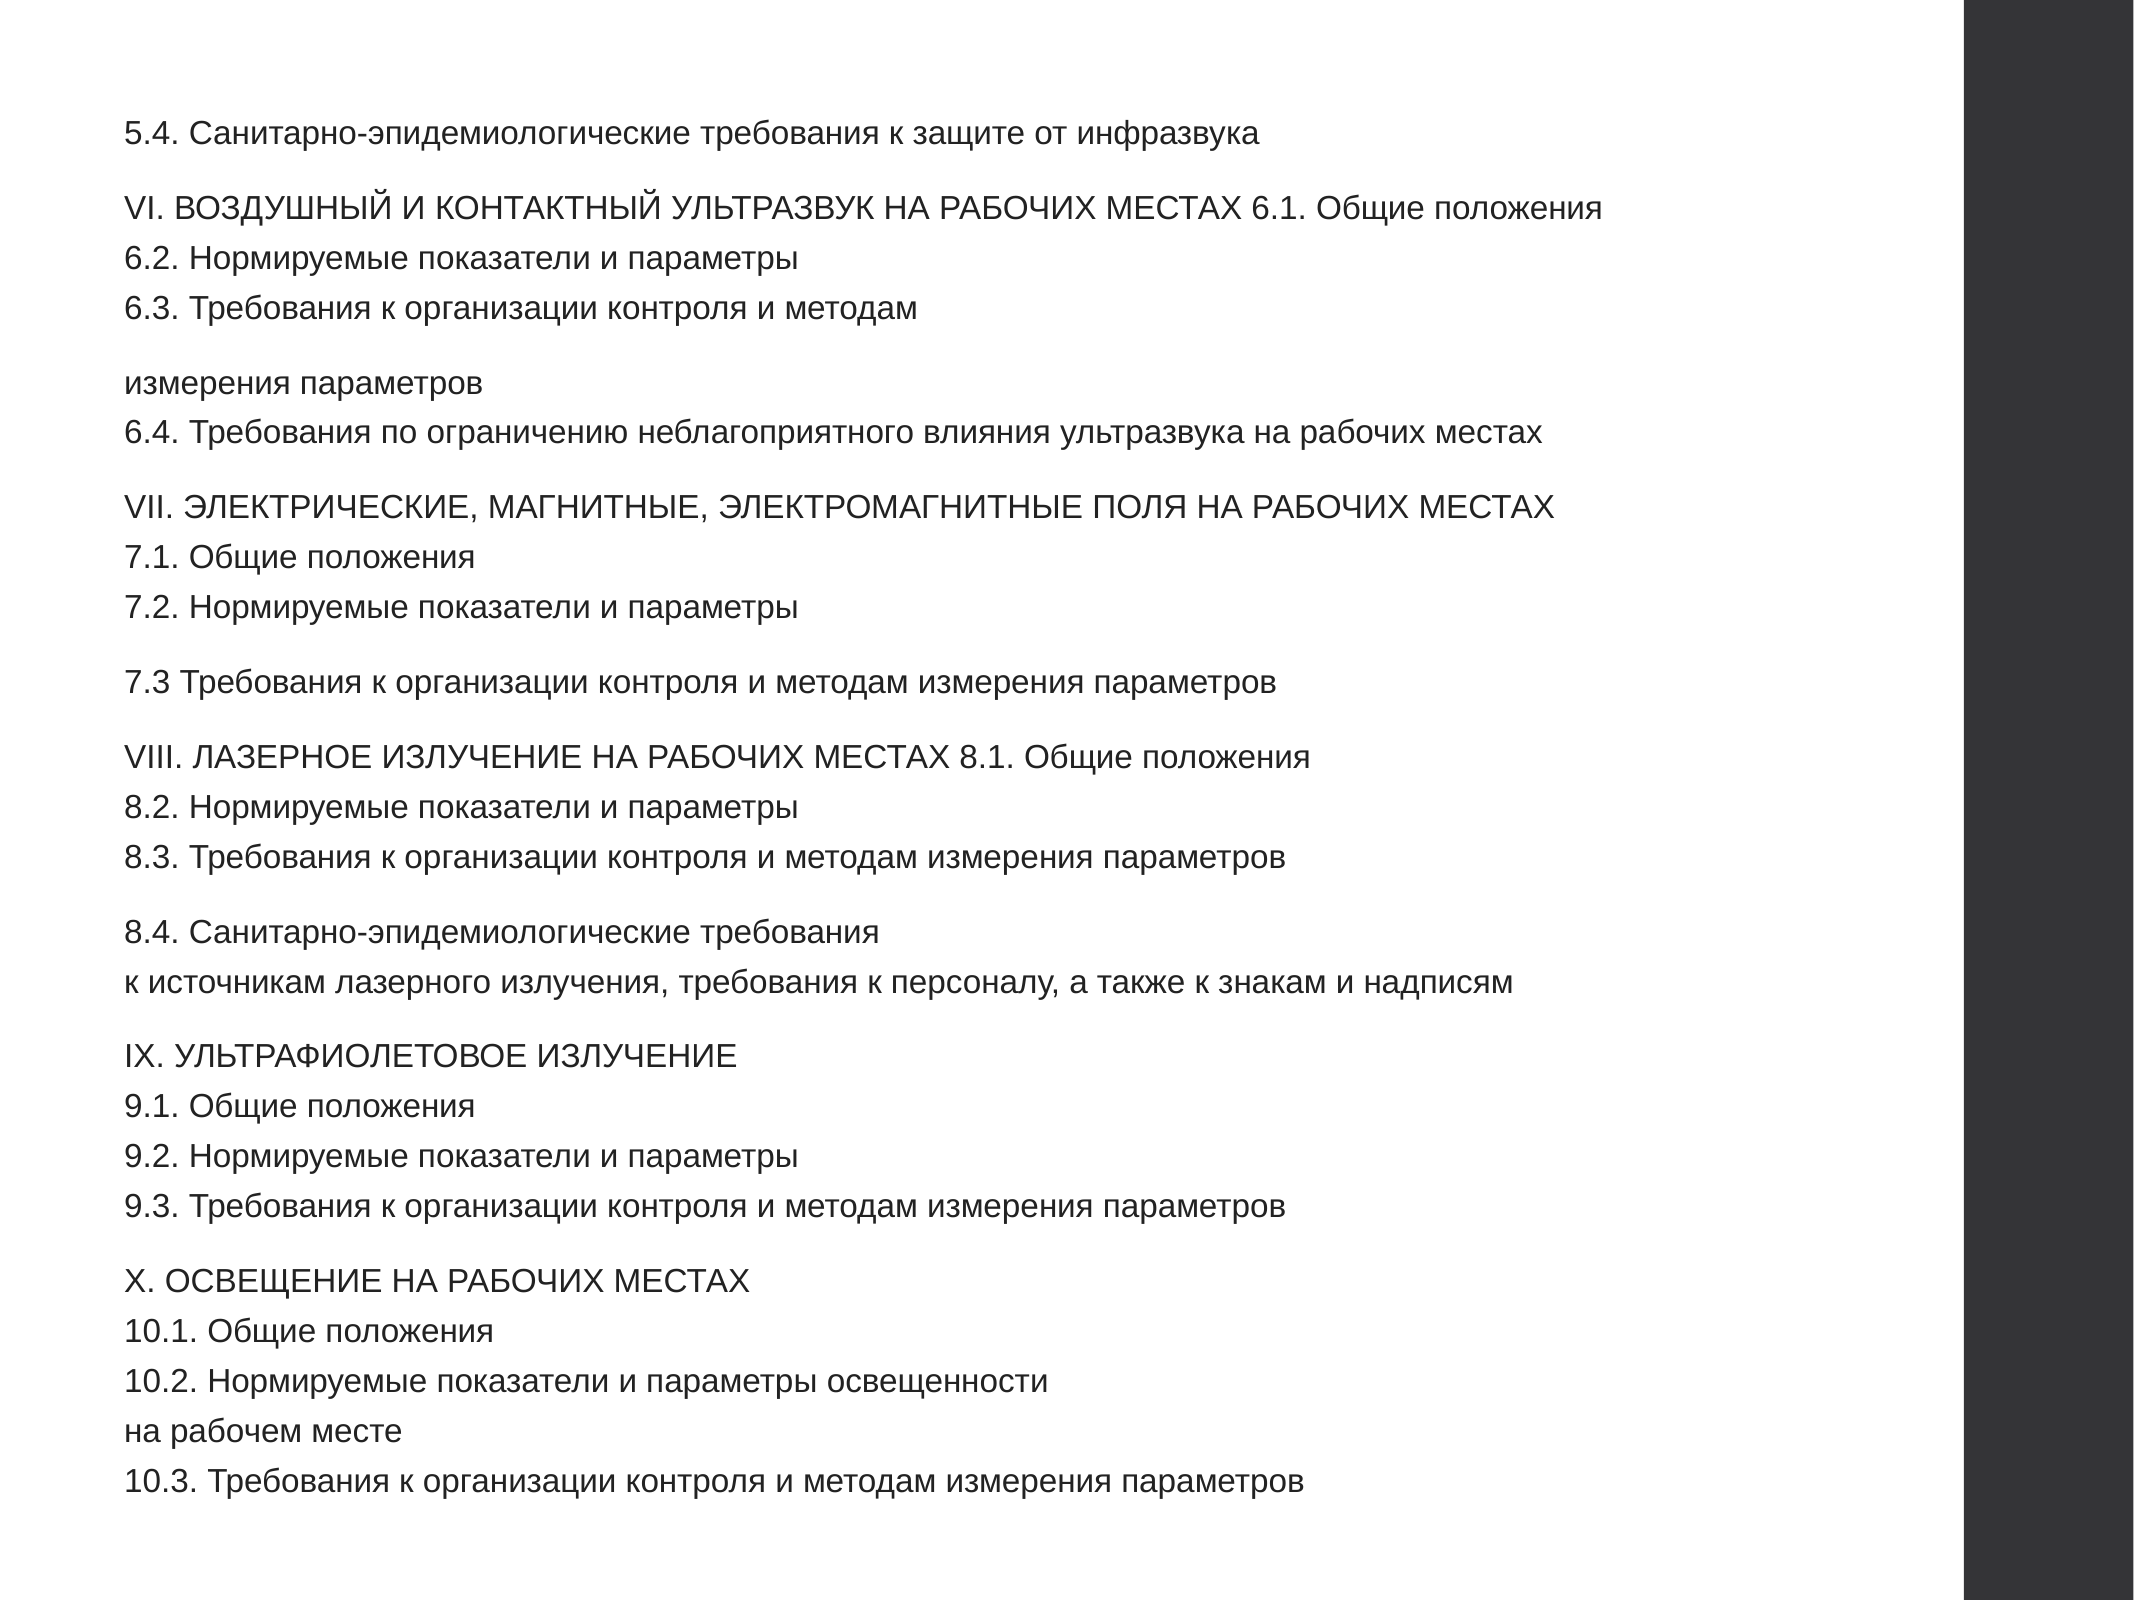

5.4. Санитарно-эпидемиологические требования к защите от инфразвука
VI. ВОЗДУШНЫЙ И КОНТАКТНЫЙ УЛЬТРАЗВУК НА РАБОЧИХ МЕСТАХ 6.1. Общие положения
6.2. Нормируемые показатели и параметры
6.3. Требования к организации контроля и методам
измерения параметров
6.4. Требования по ограничению неблагоприятного влияния ультразвука на рабочих местах
VII. ЭЛЕКТРИЧЕСКИЕ, МАГНИТНЫЕ, ЭЛЕКТРОМАГНИТНЫЕ ПОЛЯ НА РАБОЧИХ МЕСТАХ
7.1. Общие положения
7.2. Нормируемые показатели и параметры
7.3 Требования к организации контроля и методам измерения параметров
VIII. ЛАЗЕРНОЕ ИЗЛУЧЕНИЕ НА РАБОЧИХ МЕСТАХ 8.1. Общие положения
8.2. Нормируемые показатели и параметры
8.3. Требования к организации контроля и методам измерения параметров
8.4. Санитарно-эпидемиологические требования
к источникам лазерного излучения, требования к персоналу, а также к знакам и надписям
IX. УЛЬТРАФИОЛЕТОВОЕ ИЗЛУЧЕНИЕ
9.1. Общие положения
9.2. Нормируемые показатели и параметры
9.3. Требования к организации контроля и методам измерения параметров
X. ОСВЕЩЕНИЕ НА РАБОЧИХ МЕСТАХ
10.1. Общие положения
10.2. Нормируемые показатели и параметры освещенности
на рабочем месте
10.3. Требования к организации контроля и методам измерения параметров